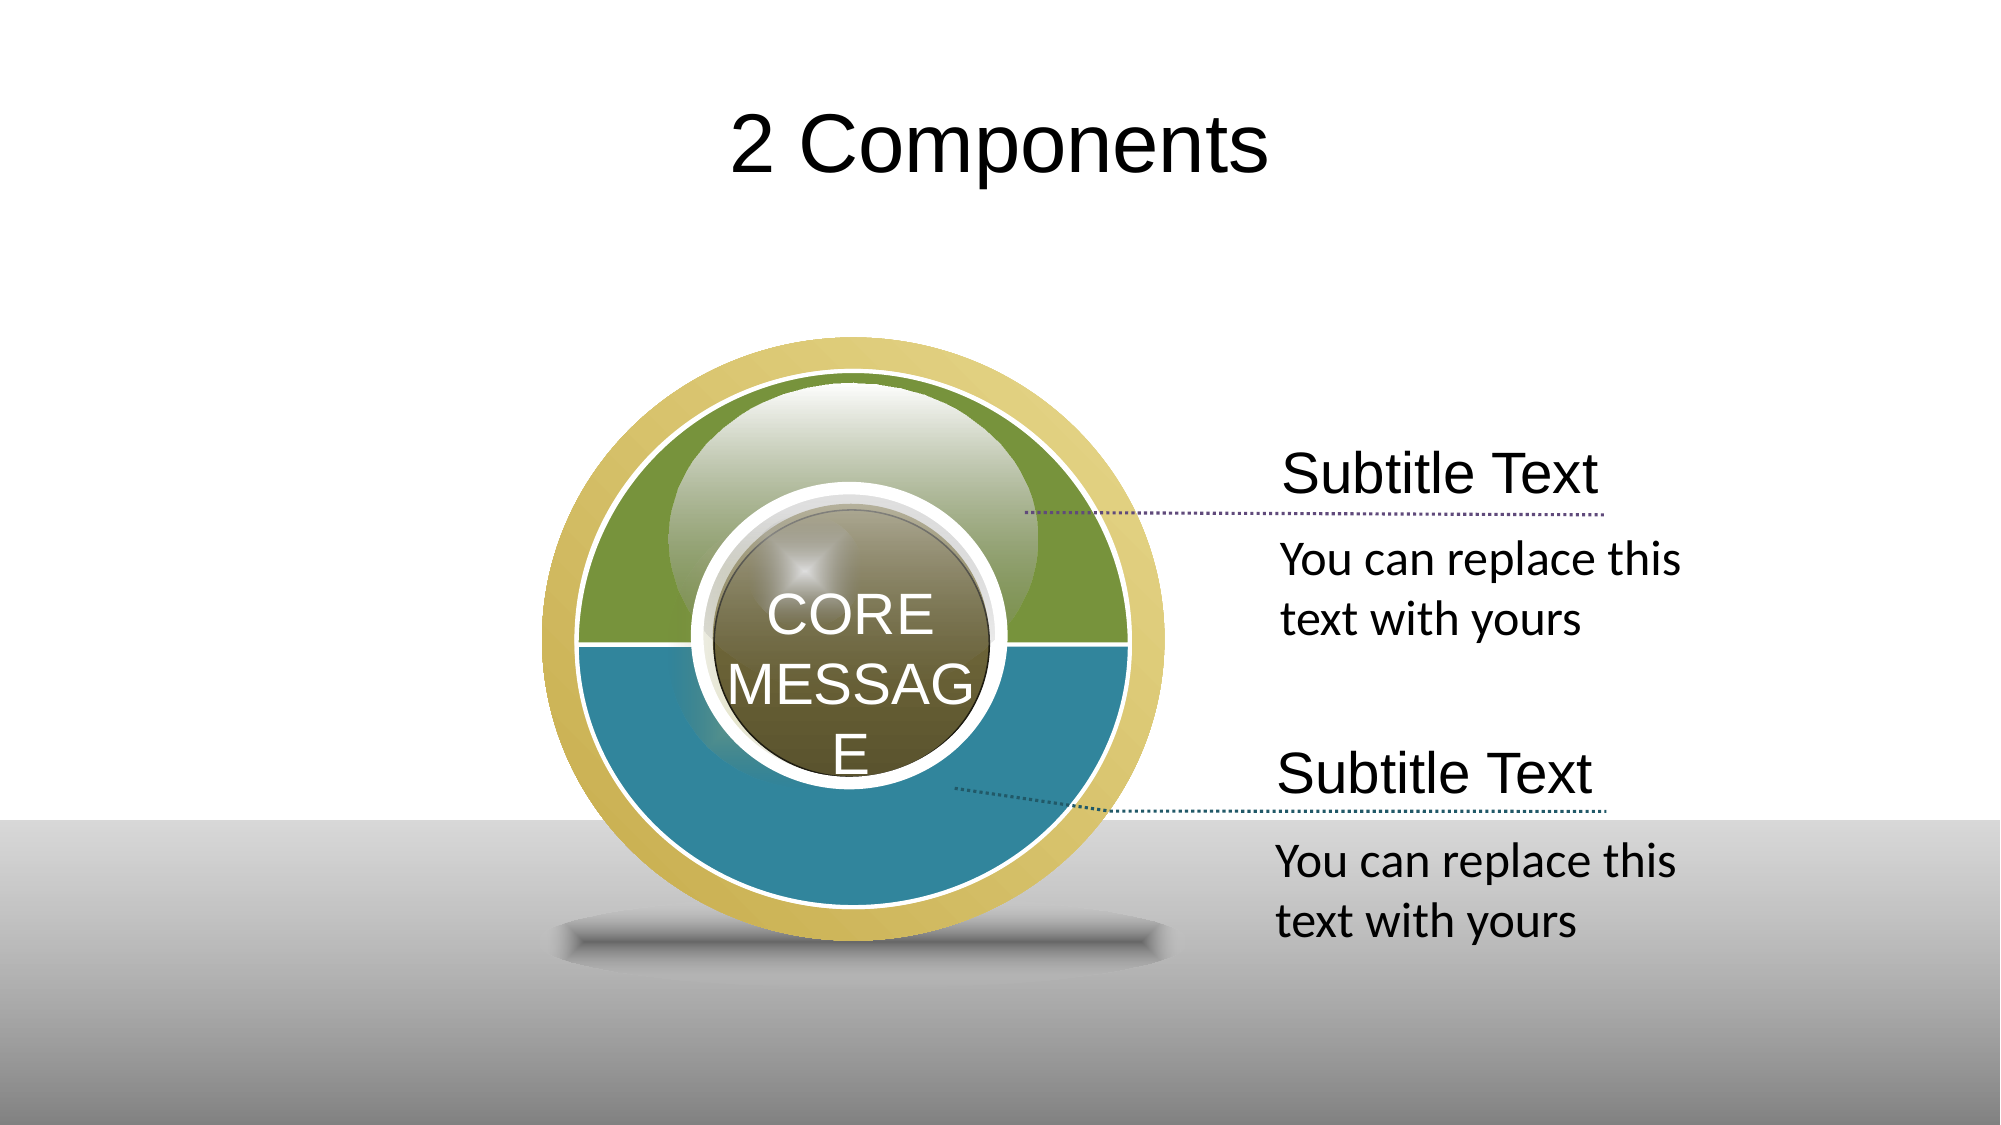

# 2 Components

Subtitle Text
You can replace this text with yours
CORE MESSAGE
Subtitle Text
You can replace this text with yours